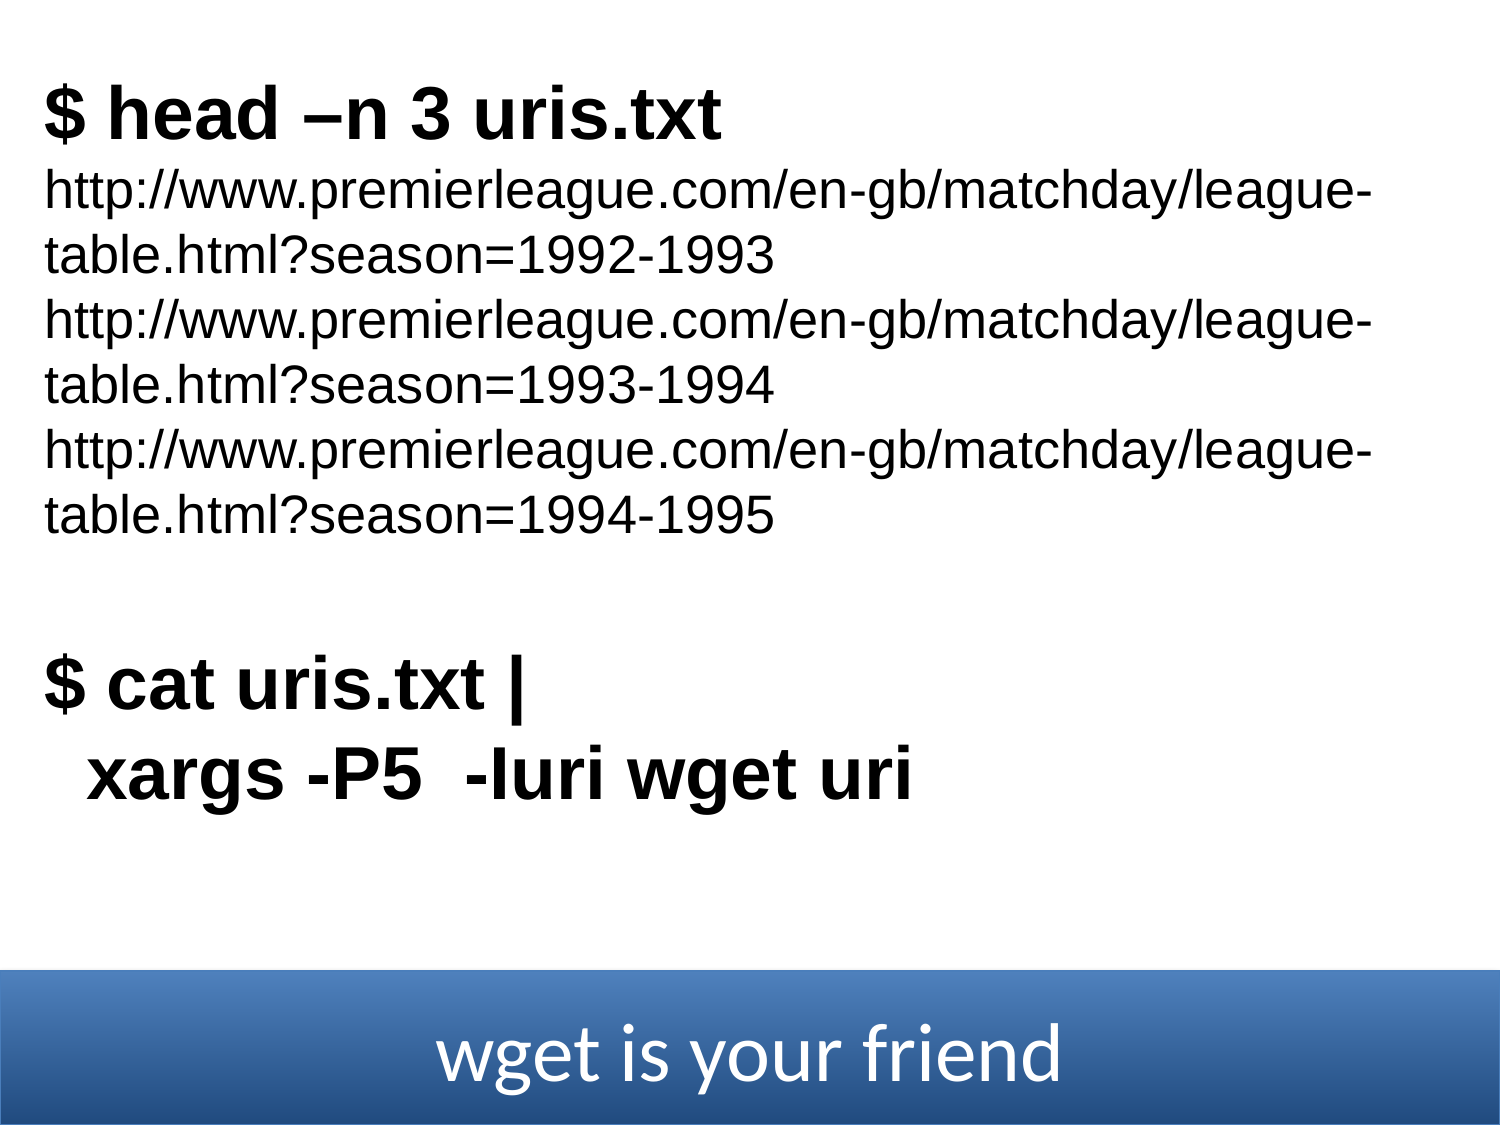

$ head –n 3 uris.txt
http://www.premierleague.com/en-gb/matchday/league-table.html?season=1992-1993
http://www.premierleague.com/en-gb/matchday/league-table.html?season=1993-1994
http://www.premierleague.com/en-gb/matchday/league-table.html?season=1994-1995

$ cat uris.txt |
  xargs -P5  -Iuri wget uri
wget is your friend